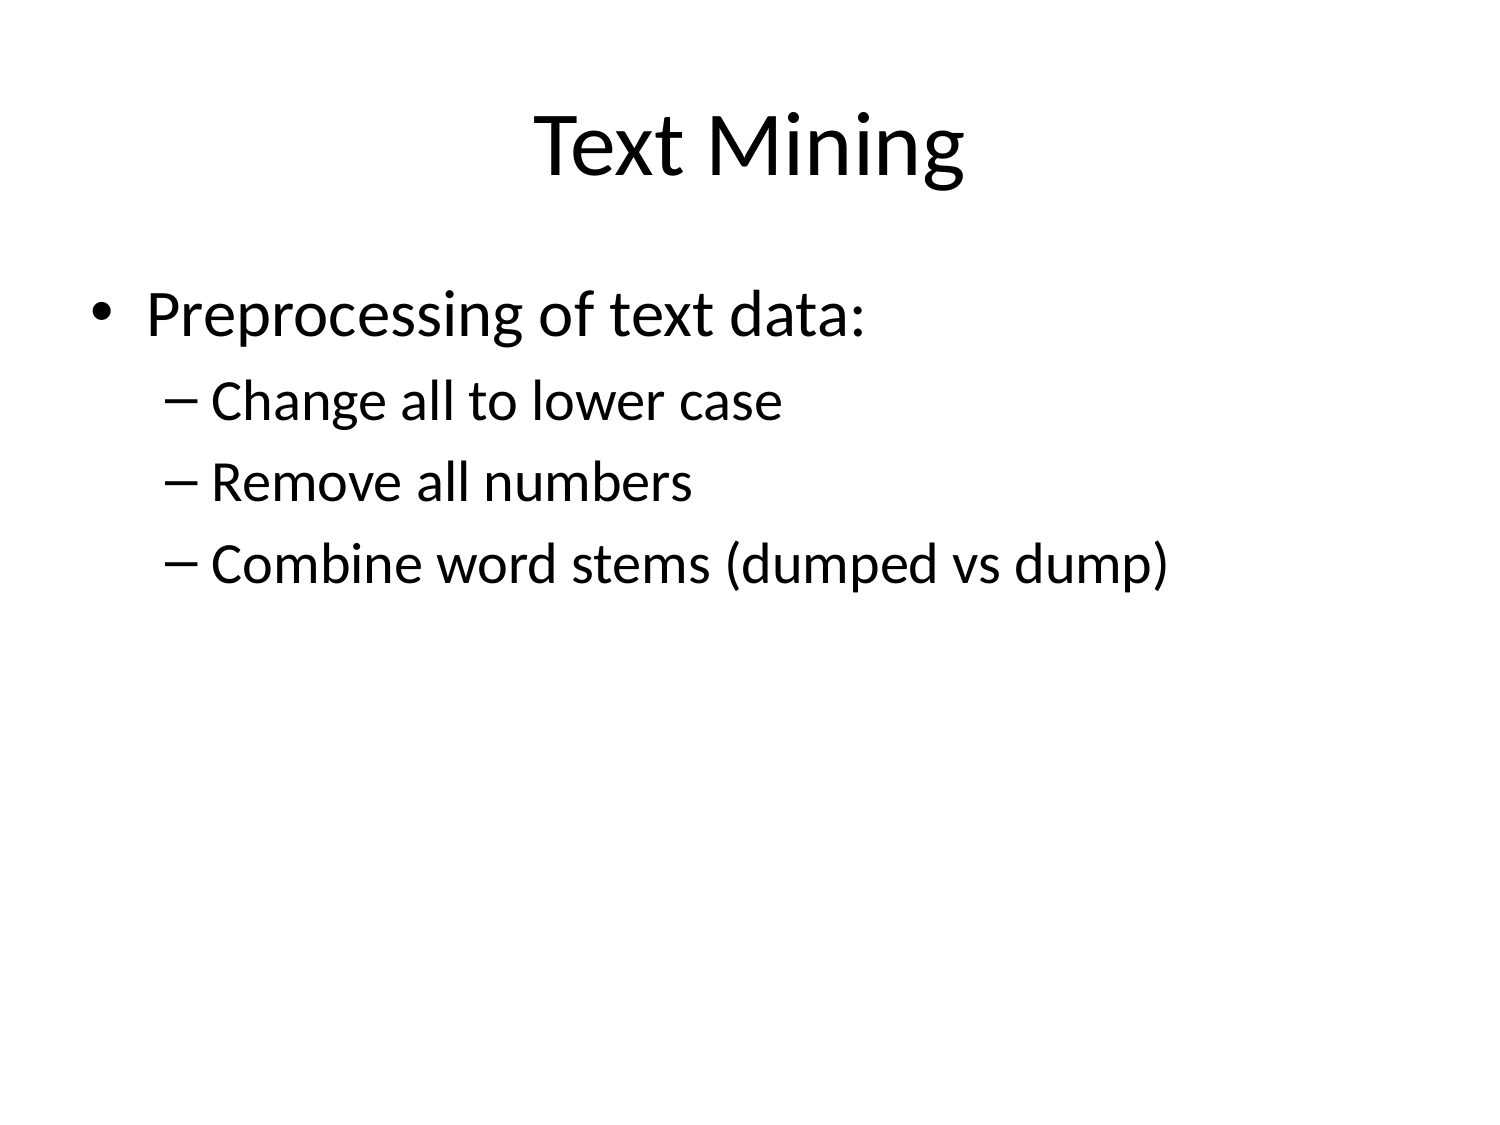

# Text Mining
Preprocessing of text data:
Change all to lower case
Remove all numbers
Combine word stems (dumped vs dump)